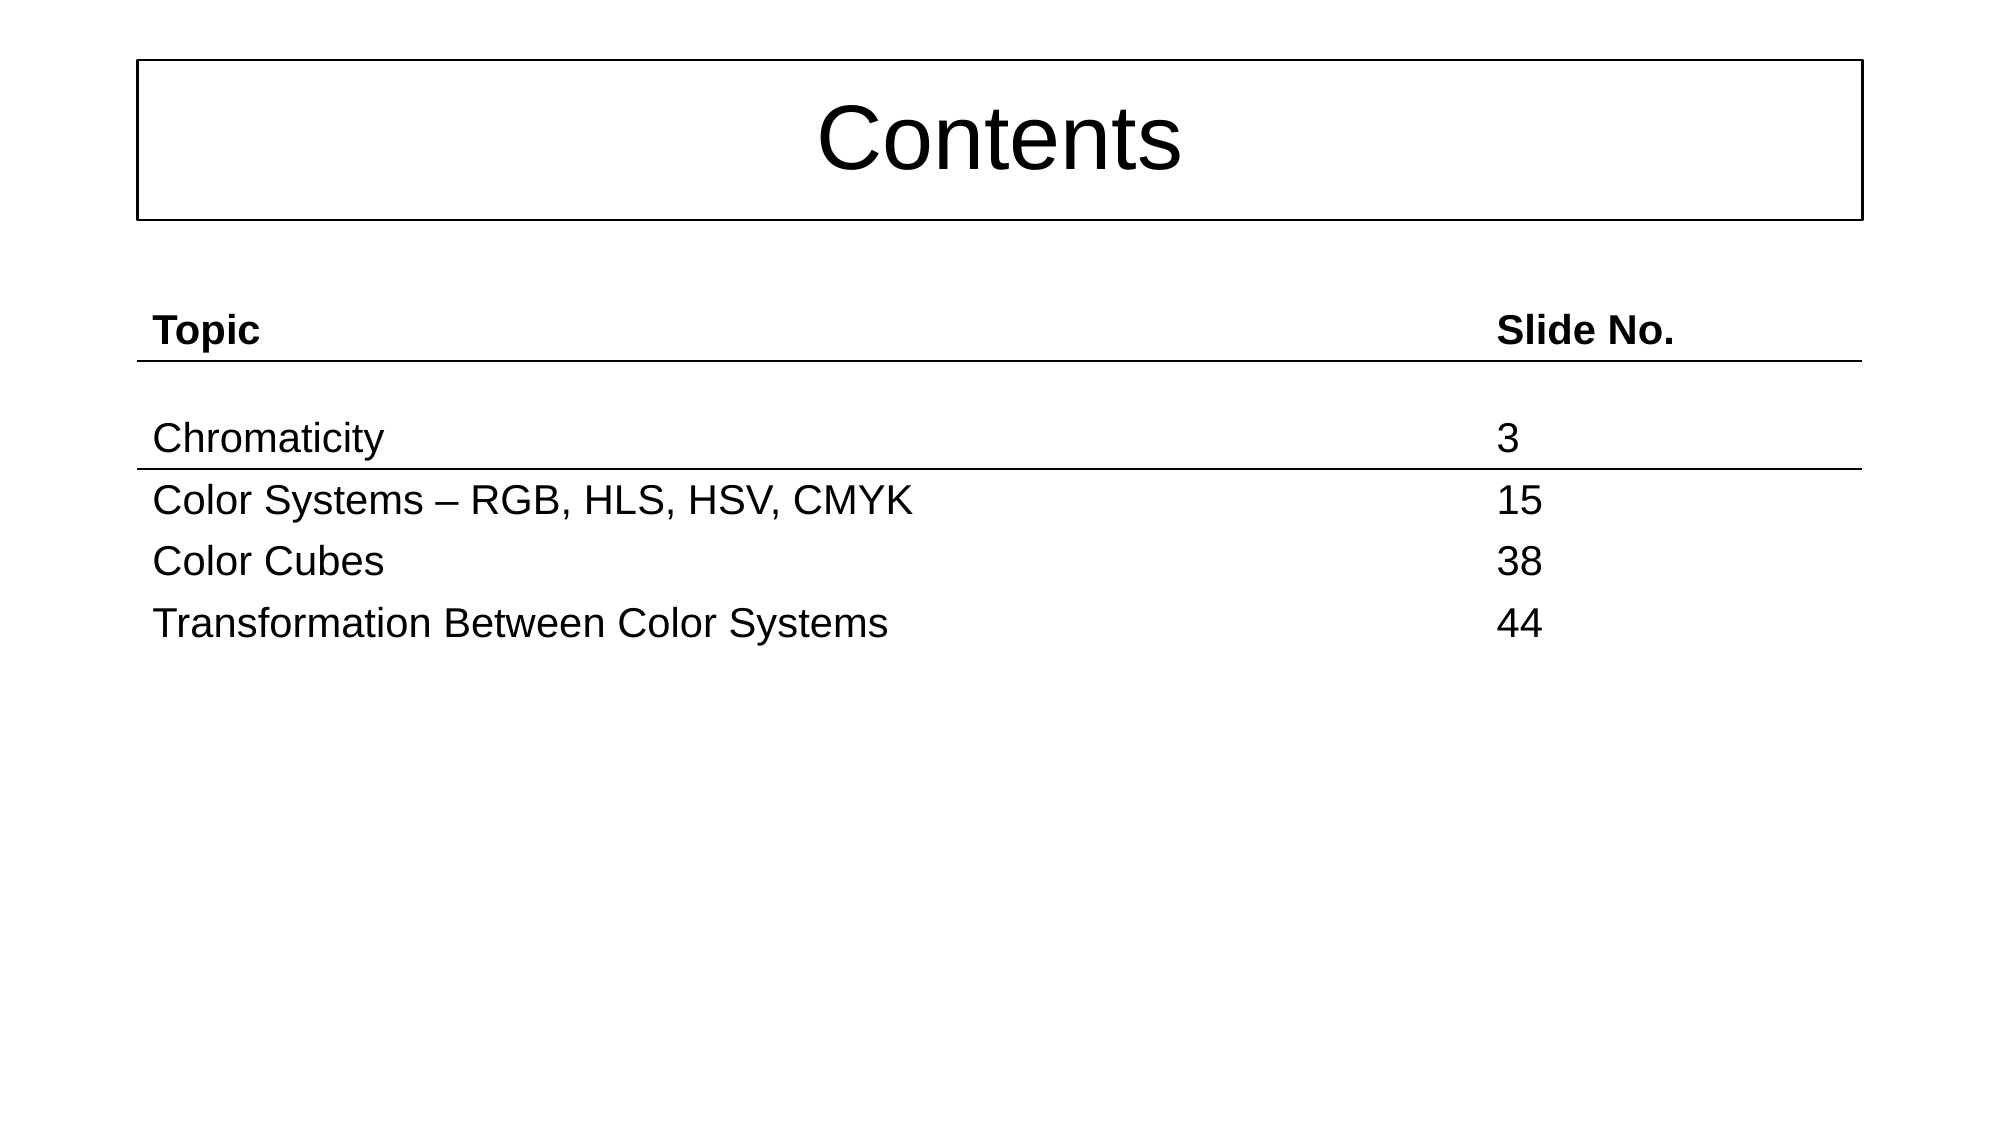

# Contents
| Topic | Slide No. |
| --- | --- |
| Chromaticity | 3 |
| Color Systems – RGB, HLS, HSV, CMYK | 15 |
| Color Cubes | 38 |
| Transformation Between Color Systems | 44 |